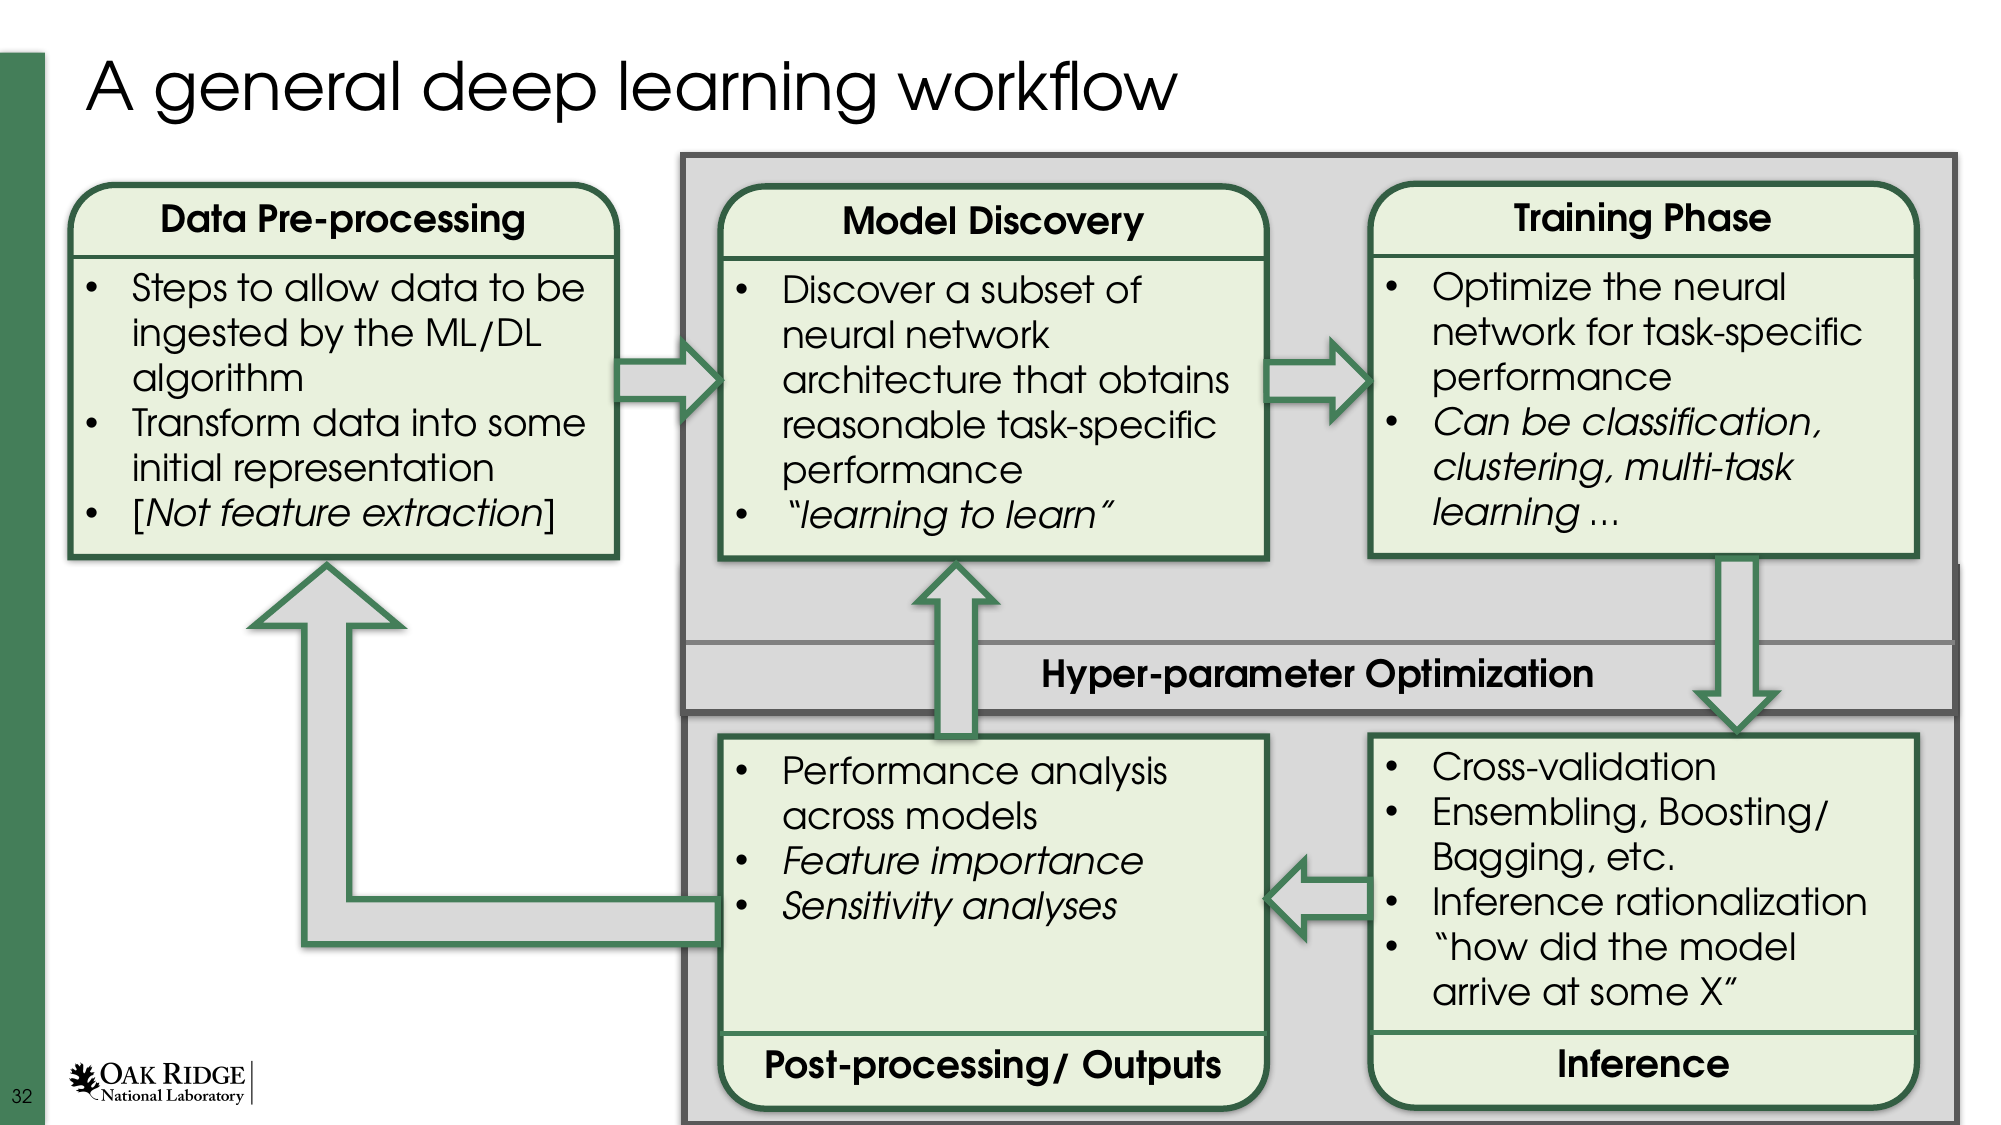

# A general deep learning workflow

Hyper-parameter Optimization

Training Phase
Optimize the neural network for task-specific performance
Can be classification, clustering, multi-task learning …

Data Pre-processing
Steps to allow data to be ingested by the ML/DL algorithm
Transform data into some initial representation
[Not feature extraction]

Model Discovery
Discover a subset of neural network architecture that obtains reasonable task-specific performance
“learning to learn”

Uncertainty Quantification (UQ)

Inference
Cross-validation
Ensembling, Boosting/ Bagging, etc.
Inference rationalization
“how did the model arrive at some X”

Post-processing/ Outputs
Performance analysis across models
Feature importance
Sensitivity analyses